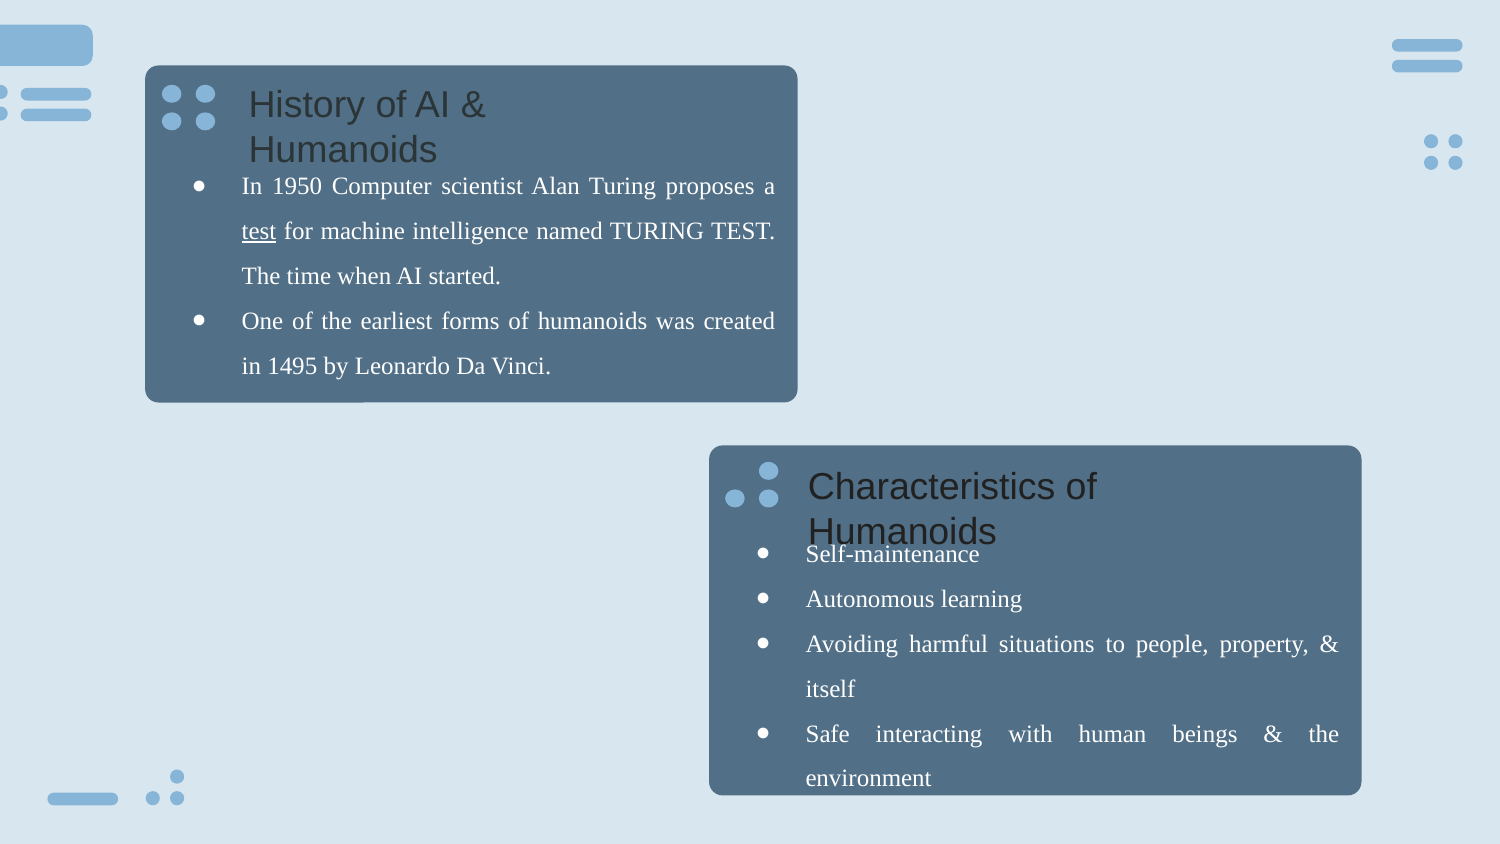

History of AI & Humanoids

In 1950 Computer scientist Alan Turing proposes a test for machine intelligence named TURING TEST. The time when AI started.
One of the earliest forms of humanoids was created in 1495 by Leonardo Da Vinci.

Characteristics of Humanoids

Self-maintenance
Autonomous learning
Avoiding harmful situations to people, property, & itself
Safe interacting with human beings & the environment